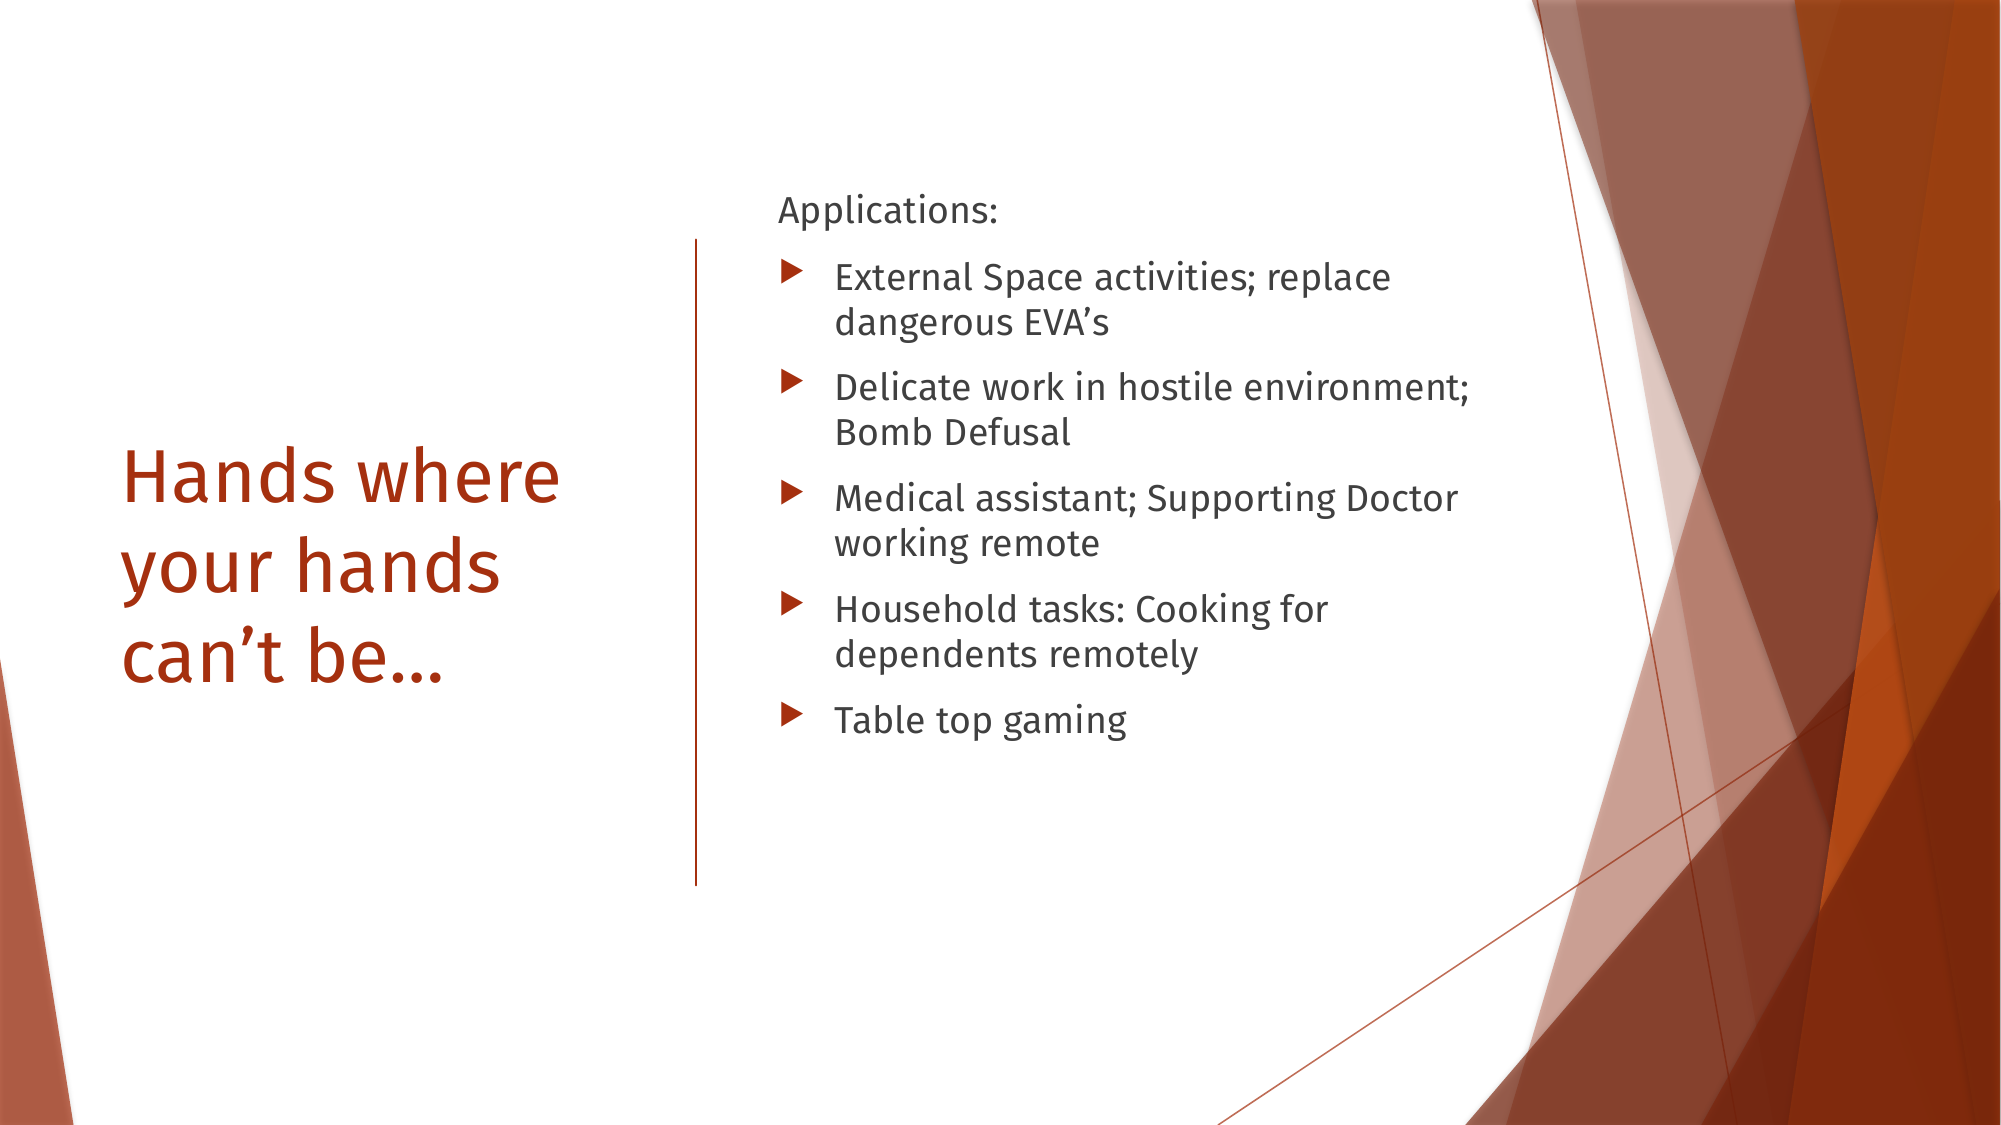

# Hands where your hands can’t be…
Applications:
External Space activities; replace dangerous EVA’s
Delicate work in hostile environment; Bomb Defusal
Medical assistant; Supporting Doctor working remote
Household tasks: Cooking for dependents remotely
Table top gaming